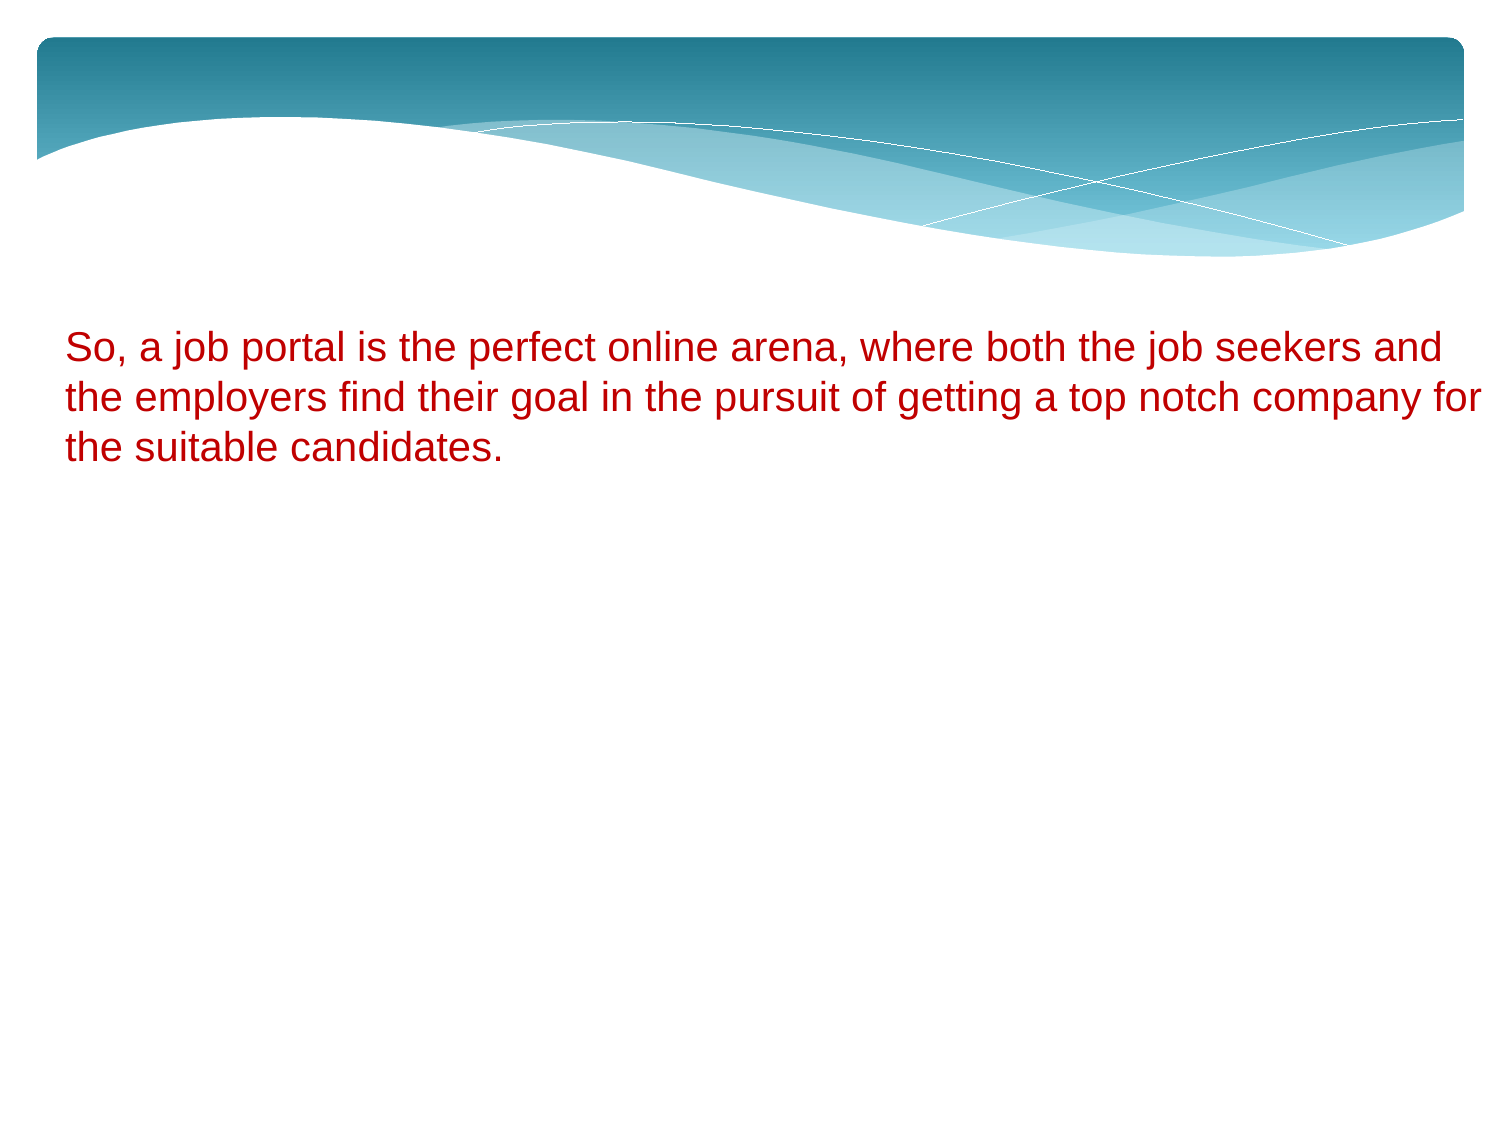

So, a job portal is the perfect online arena, where both the job seekers and the employers find their goal in the pursuit of getting a top notch company for the suitable candidates.